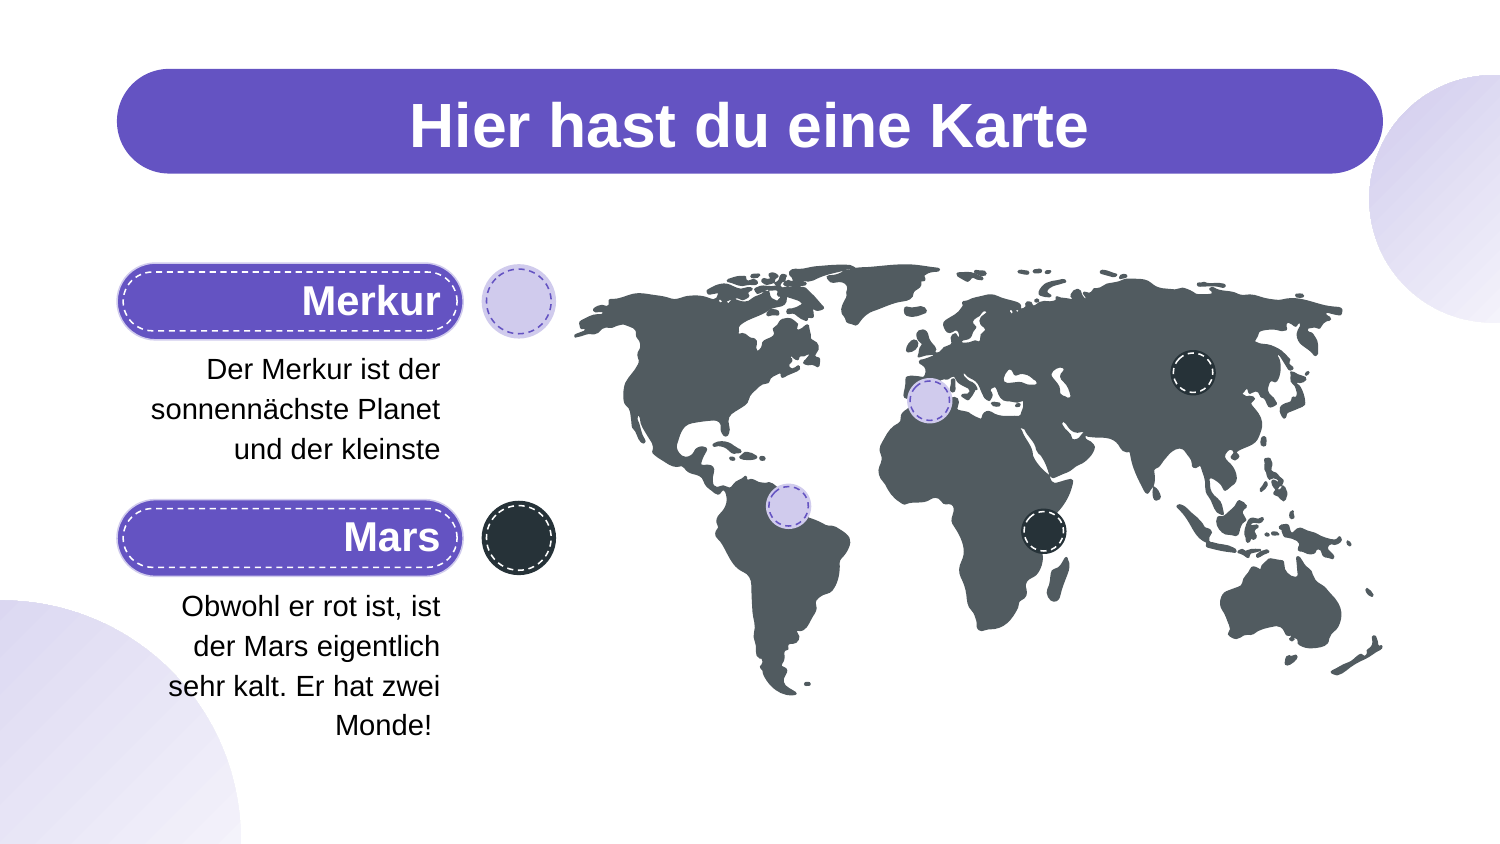

# Hier hast du eine Karte

Merkur
Der Merkur ist der sonnennächste Planet und der kleinste

Mars
Obwohl er rot ist, ist der Mars eigentlich sehr kalt. Er hat zwei Monde!